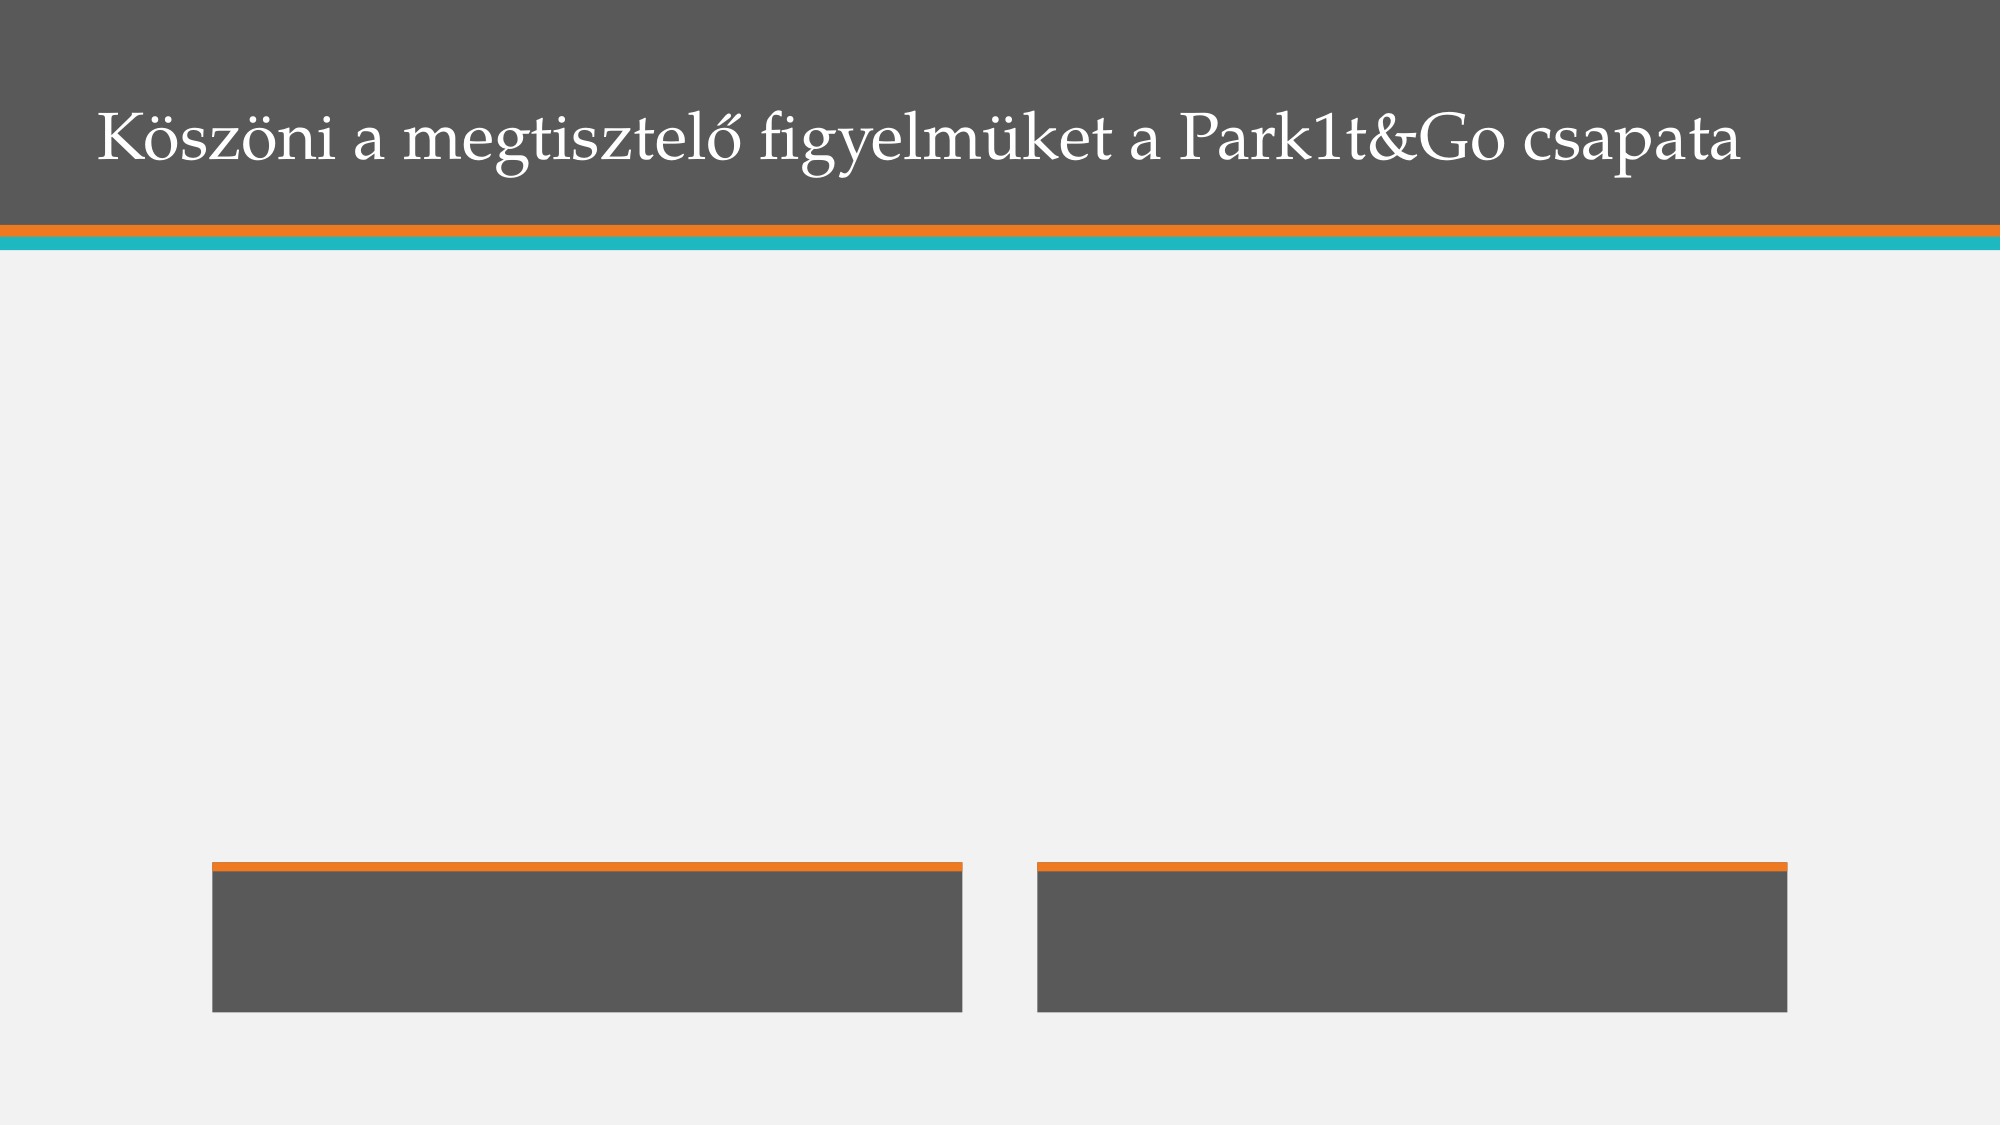

# Köszöni a megtisztelő figyelmüket a Park1t&Go csapata